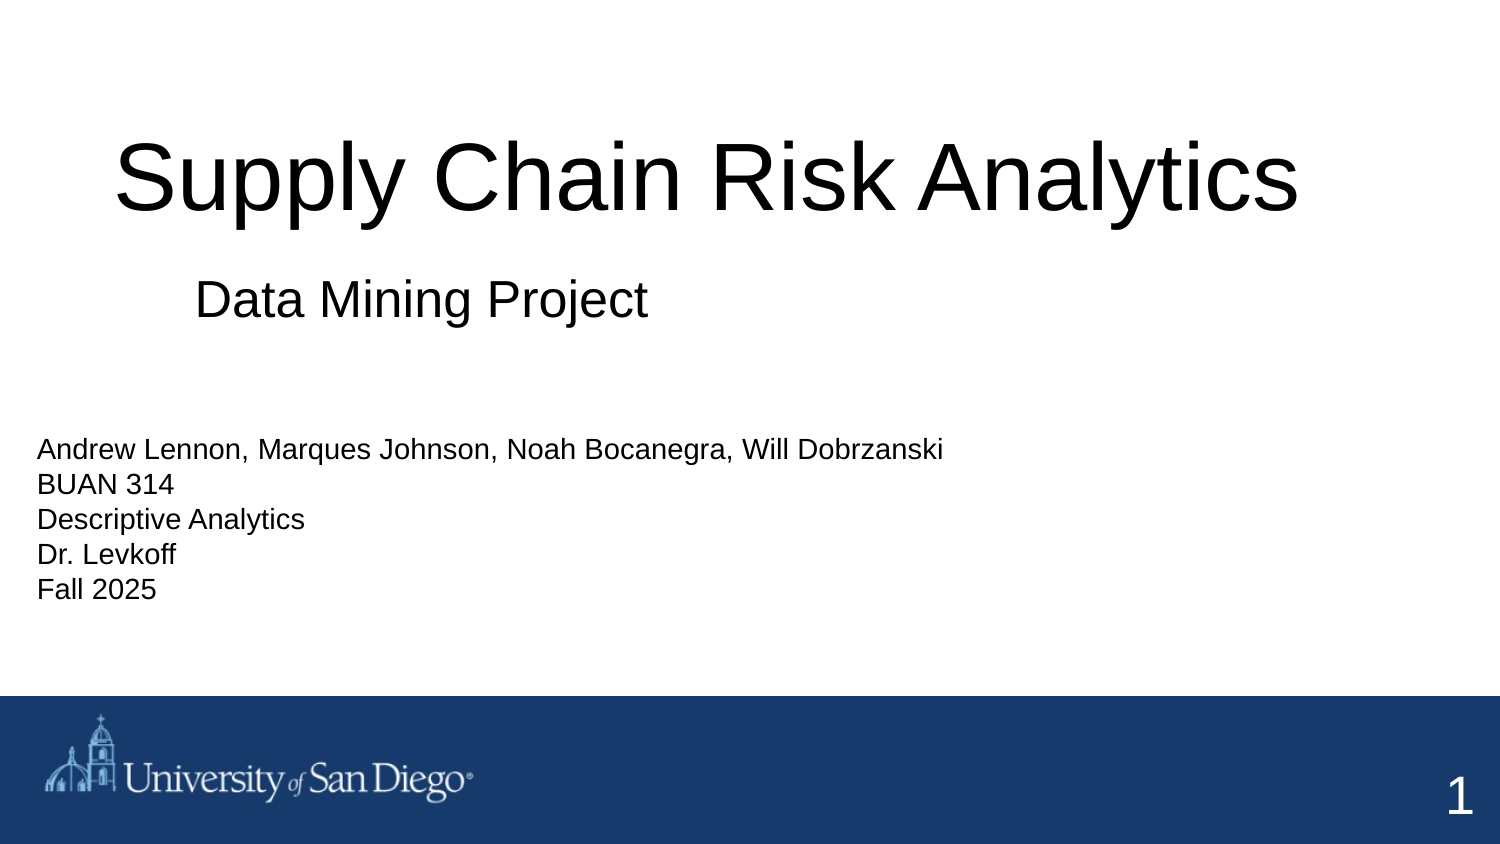

Supply Chain Risk Analytics
Data Mining Project

Andrew Lennon, Marques Johnson, Noah Bocanegra, Will Dobrzanski
BUAN 314
Descriptive Analytics
Dr. Levkoff
Fall 2025

1